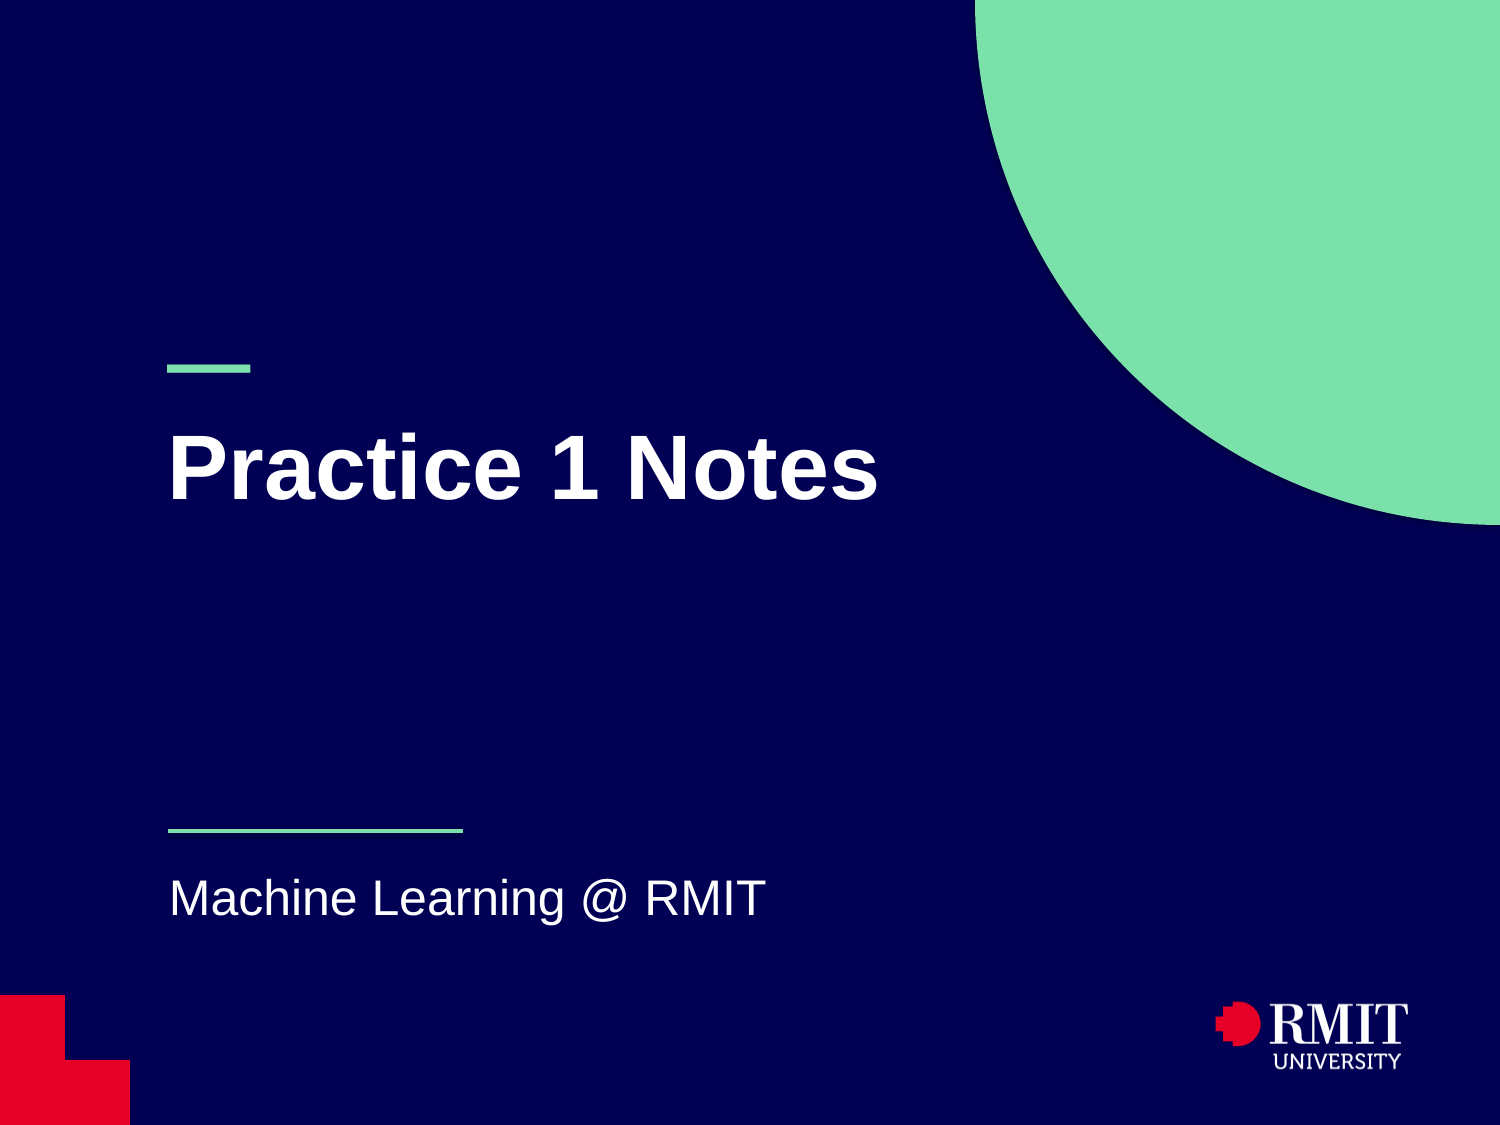

# — Practice 1 Notes
Machine Learning @ RMIT